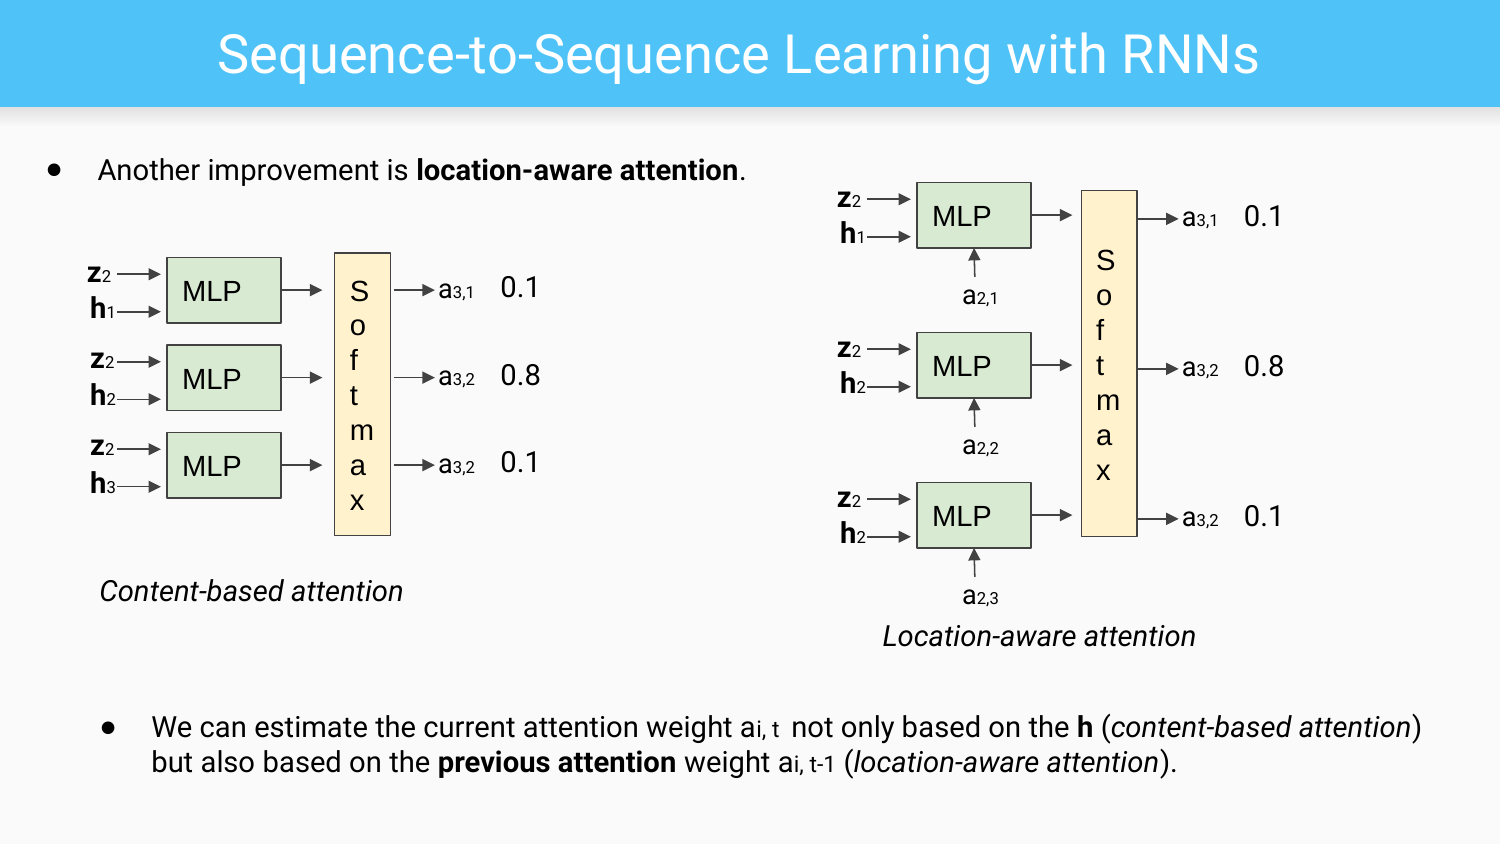

# Sequence-to-Sequence Learning with RNNs
Another improvement is location-aware attention.
z2
MLP
0.1
a3,1
So
f
tmax
h1
z2
So
f
tmax
0.1
a3,1
MLP
a2,1
h1
z2
z2
MLP
0.8
a3,2
0.8
a3,2
MLP
h2
h2
z2
a2,2
0.1
a3,2
MLP
h3
z2
MLP
0.1
a3,2
h2
Content-based attention
a2,3
Location-aware attention
We can estimate the current attention weight ai, t  not only based on the h (content-based attention) but also based on the previous attention weight ai, t-1 (location-aware attention).
a1,1
a1,2
a1,2